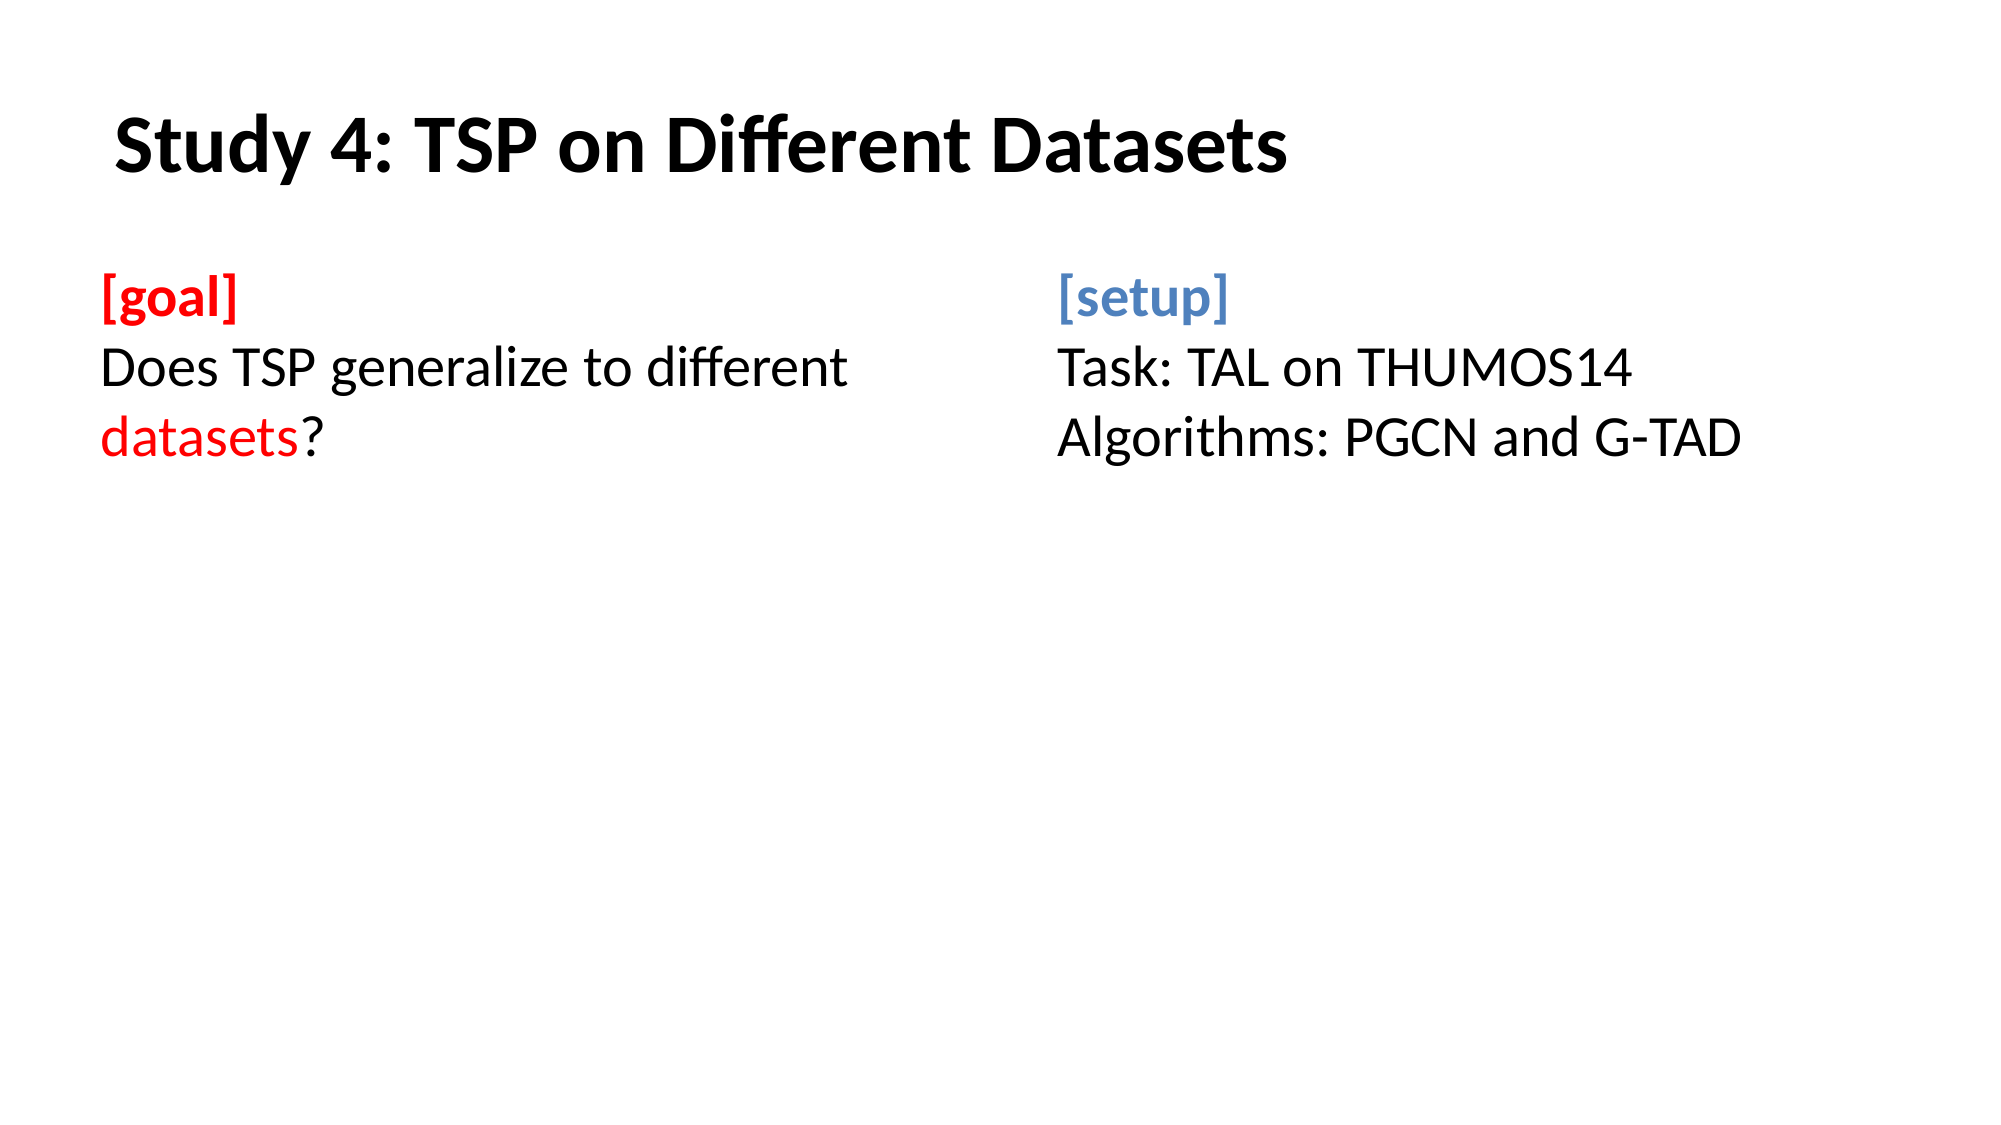

# Study 4: TSP on Different Datasets
[goal]
Does TSP generalize to different datasets?
[setup]
Task: TAL on THUMOS14
Algorithms: PGCN and G-TAD